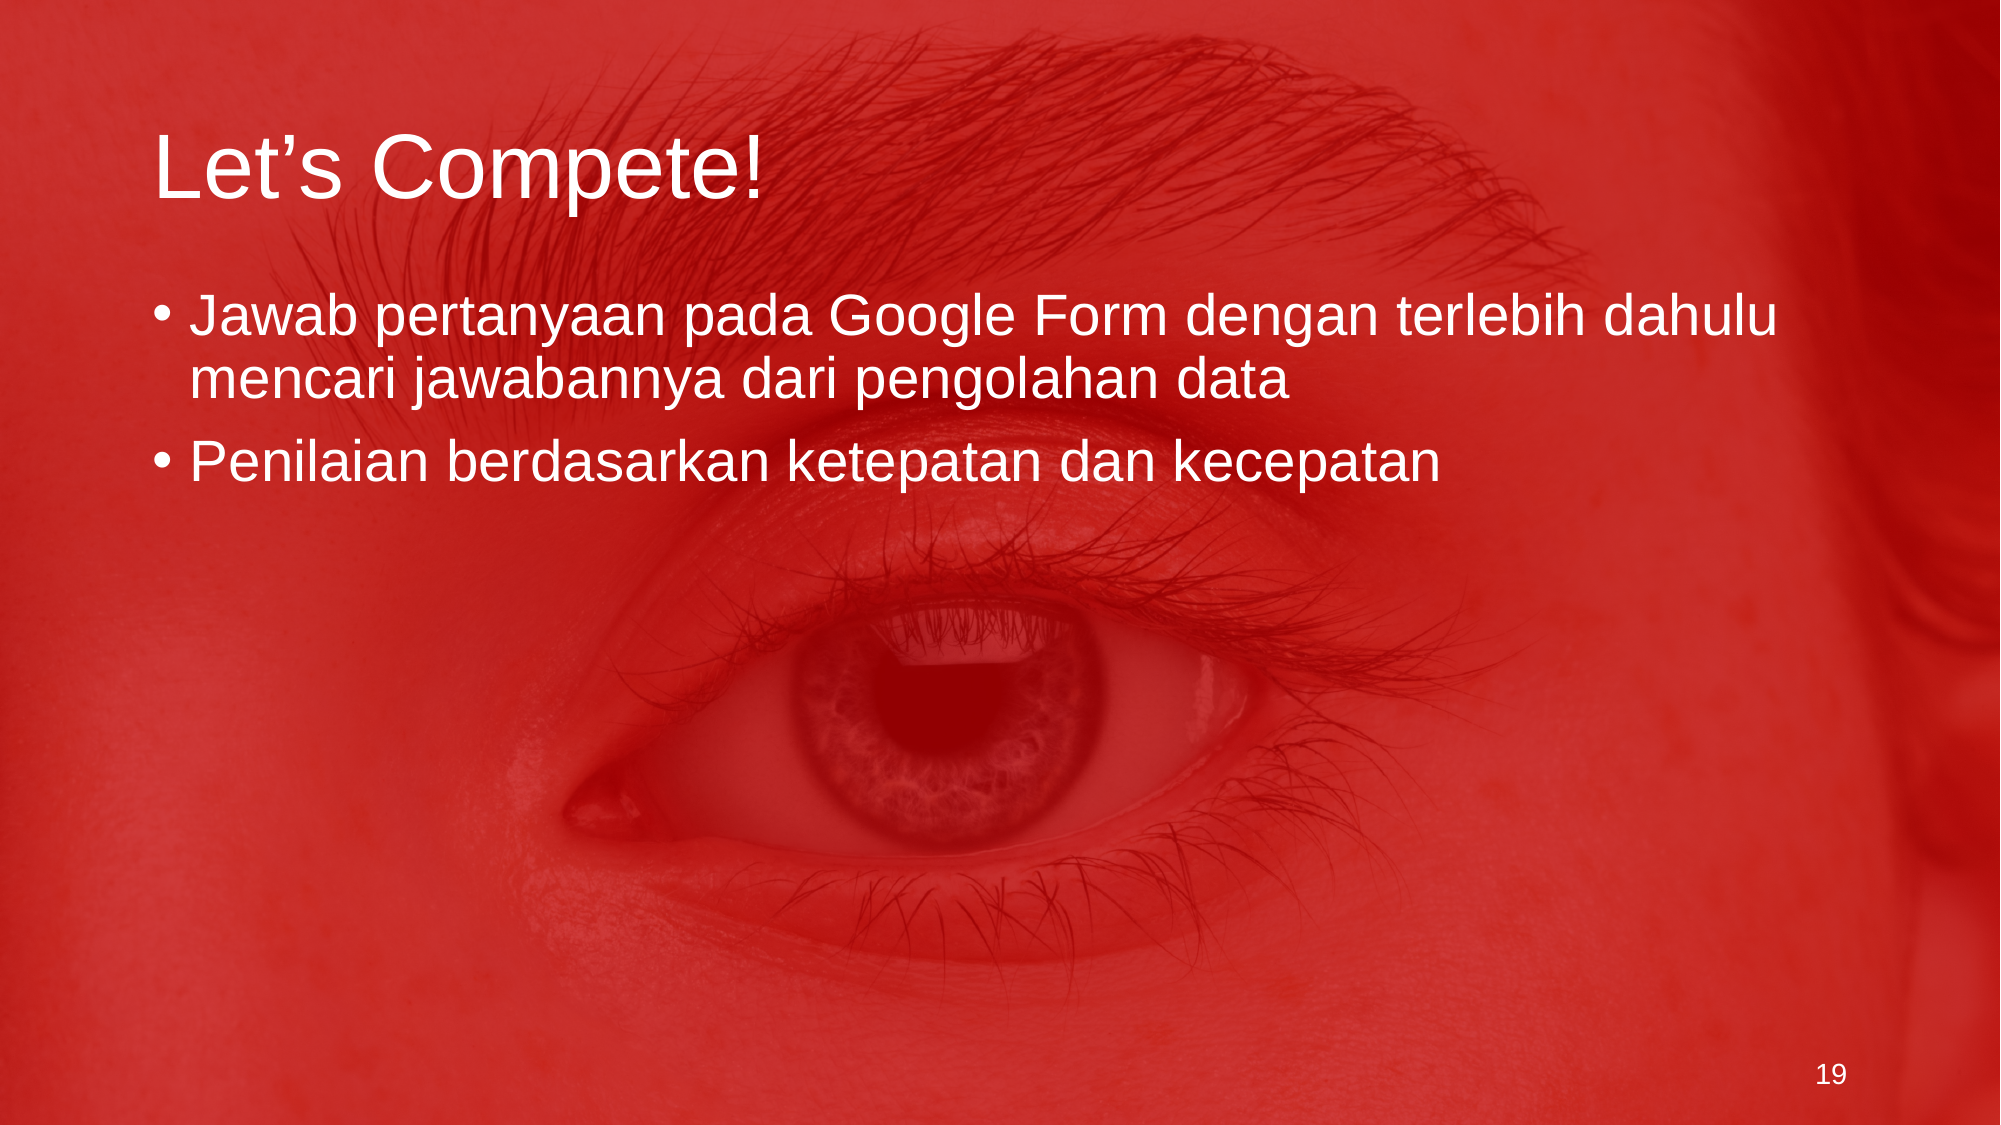

# Let’s Compete!
Jawab pertanyaan pada Google Form dengan terlebih dahulu mencari jawabannya dari pengolahan data
Penilaian berdasarkan ketepatan dan kecepatan
19